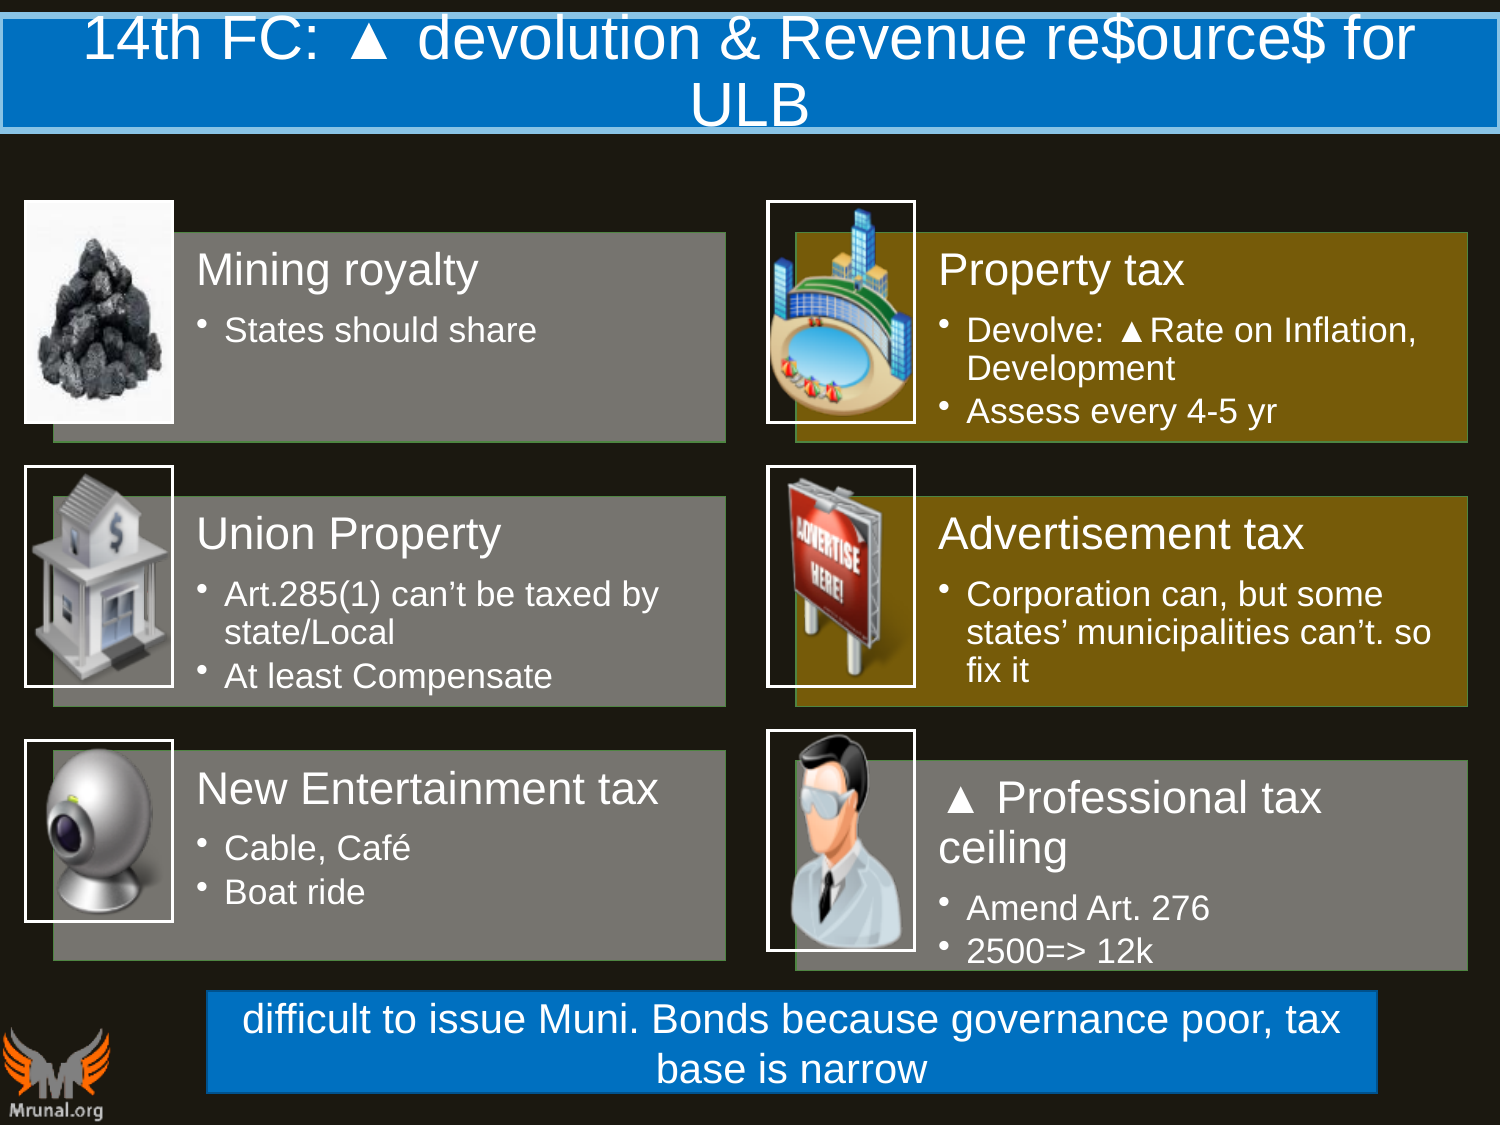

# 14th FC: ▲ devolution & Revenue re$ource$ for ULB
Mining royalty
States should share
Property tax
Devolve: ▲Rate on Inflation, Development
Assess every 4-5 yr
Union Property
Art.285(1) can’t be taxed by state/Local
At least Compensate
Advertisement tax
Corporation can, but some states’ municipalities can’t. so fix it
New Entertainment tax
Cable, Café
Boat ride
▲ Professional tax ceiling
Amend Art. 276
2500=> 12k
difficult to issue Muni. Bonds because governance poor, tax base is narrow